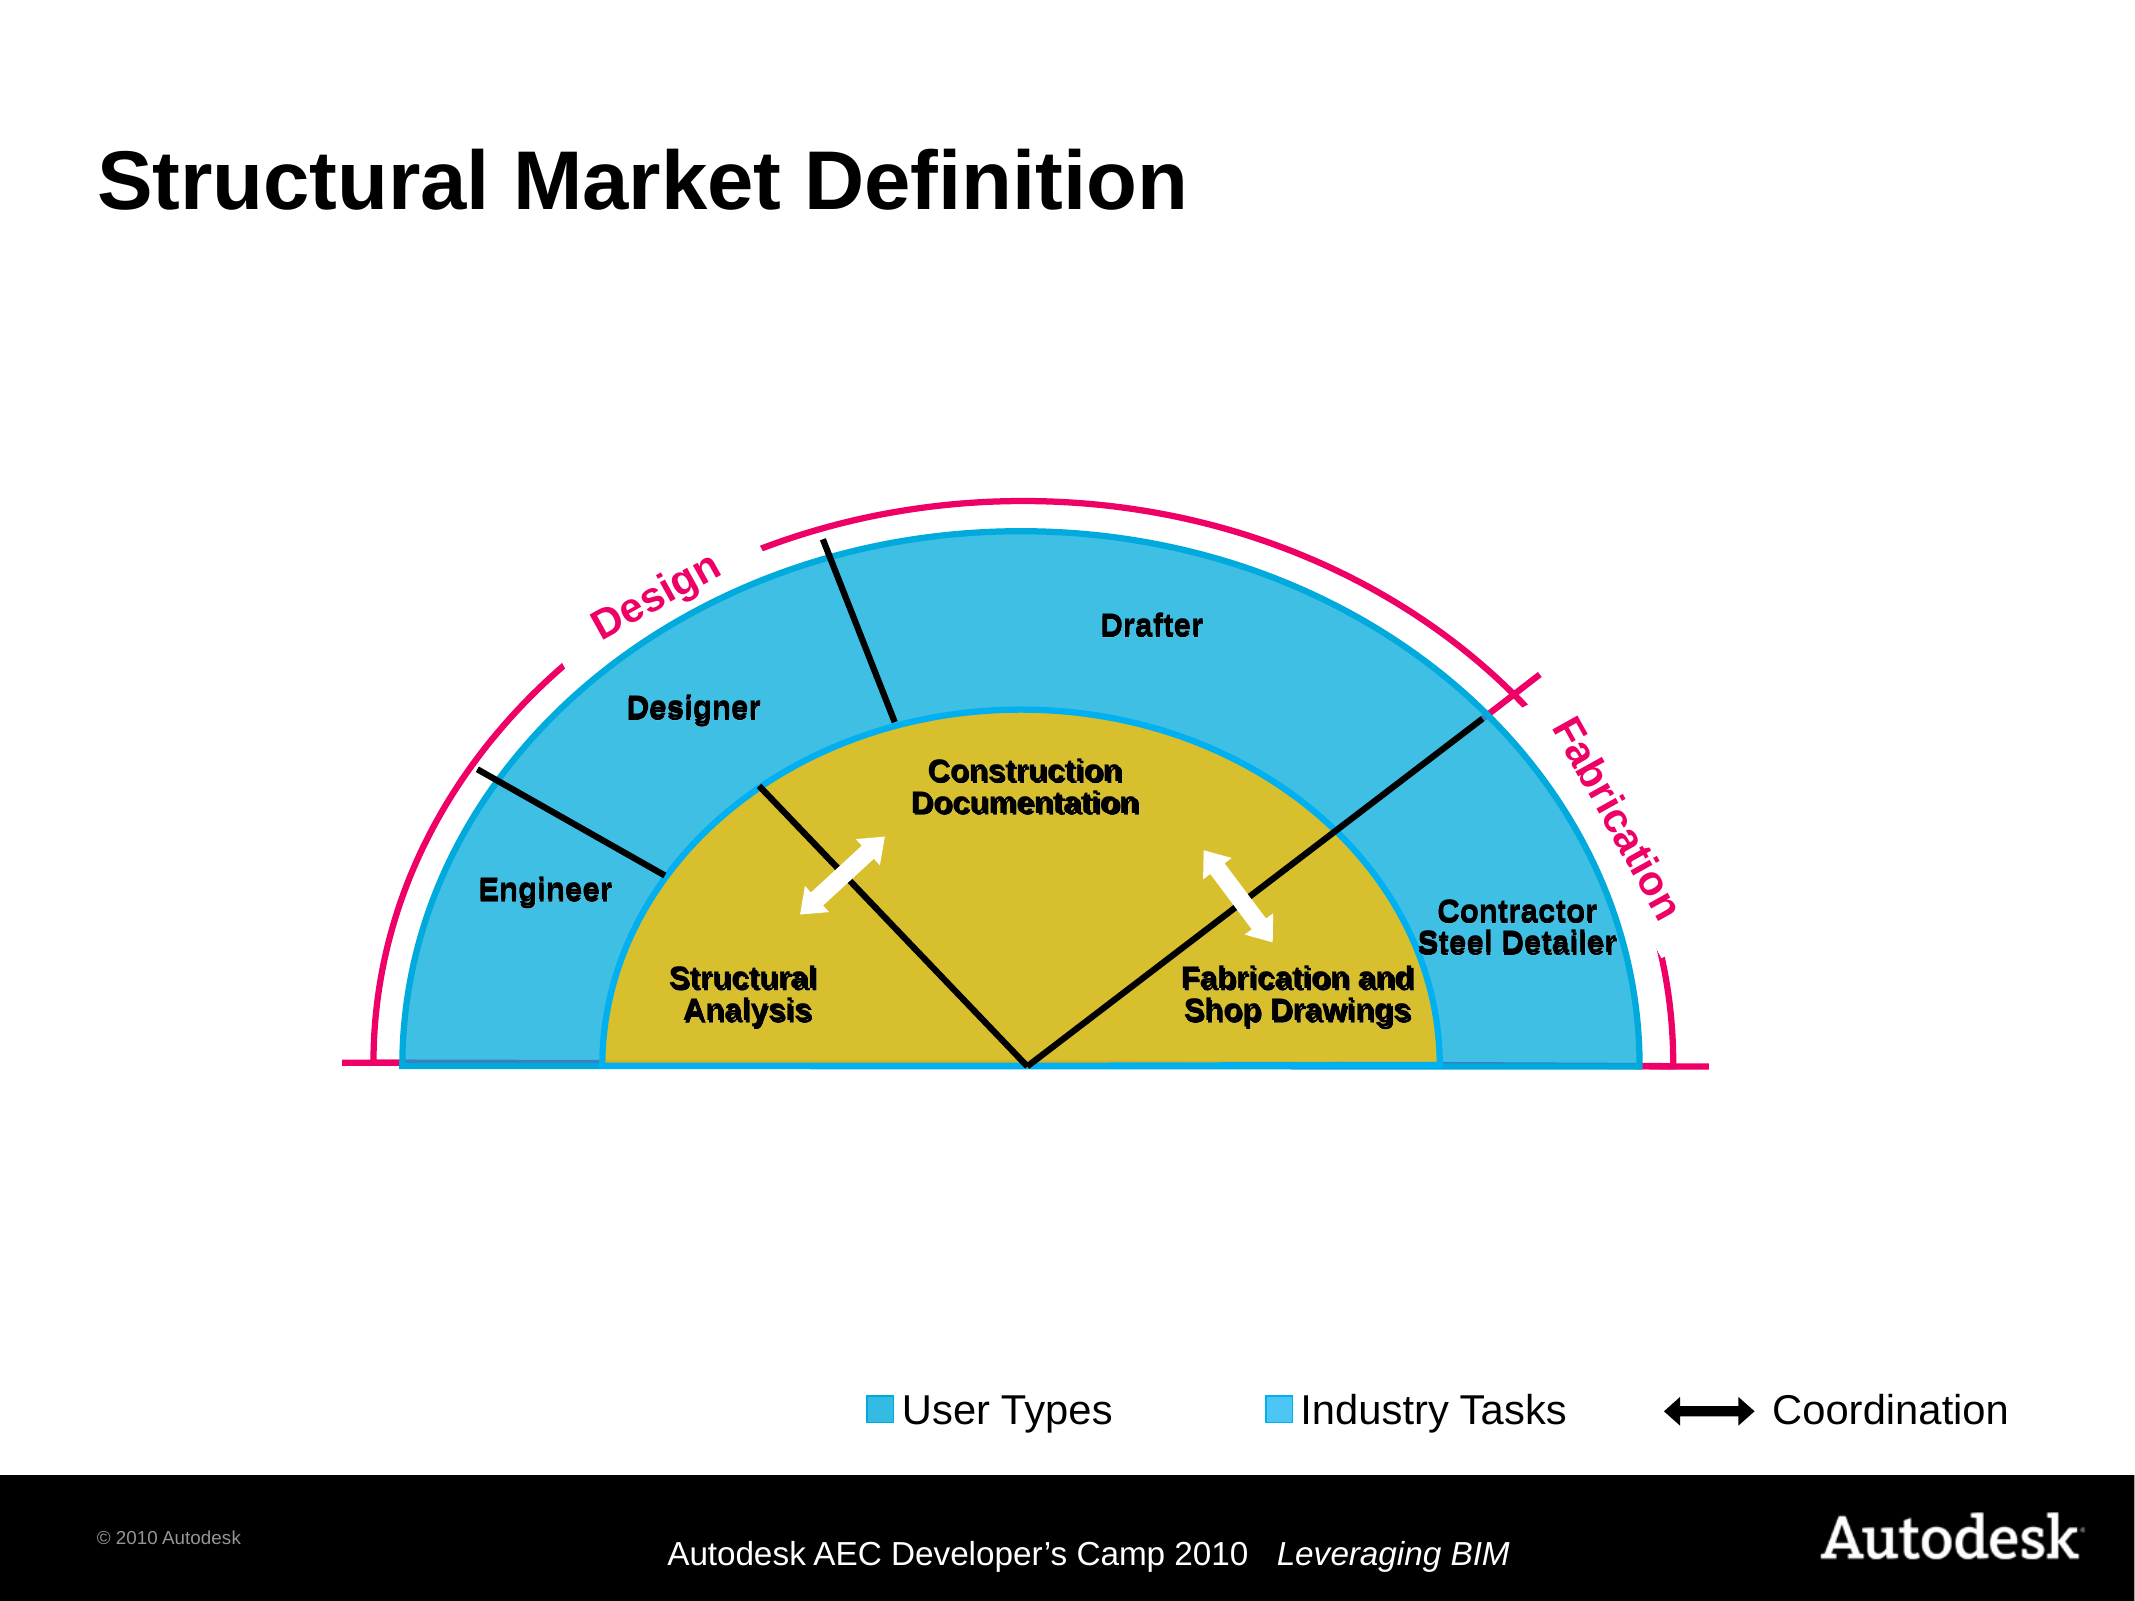

# Structural Market Definition

Design

Drafter

Designer

Construction
Documentation

Fabrication

Engineer

Contractor
Steel Detailer
Structural
Analysis
Fabrication and
Shop Drawings

User Types
Industry Tasks
Coordination